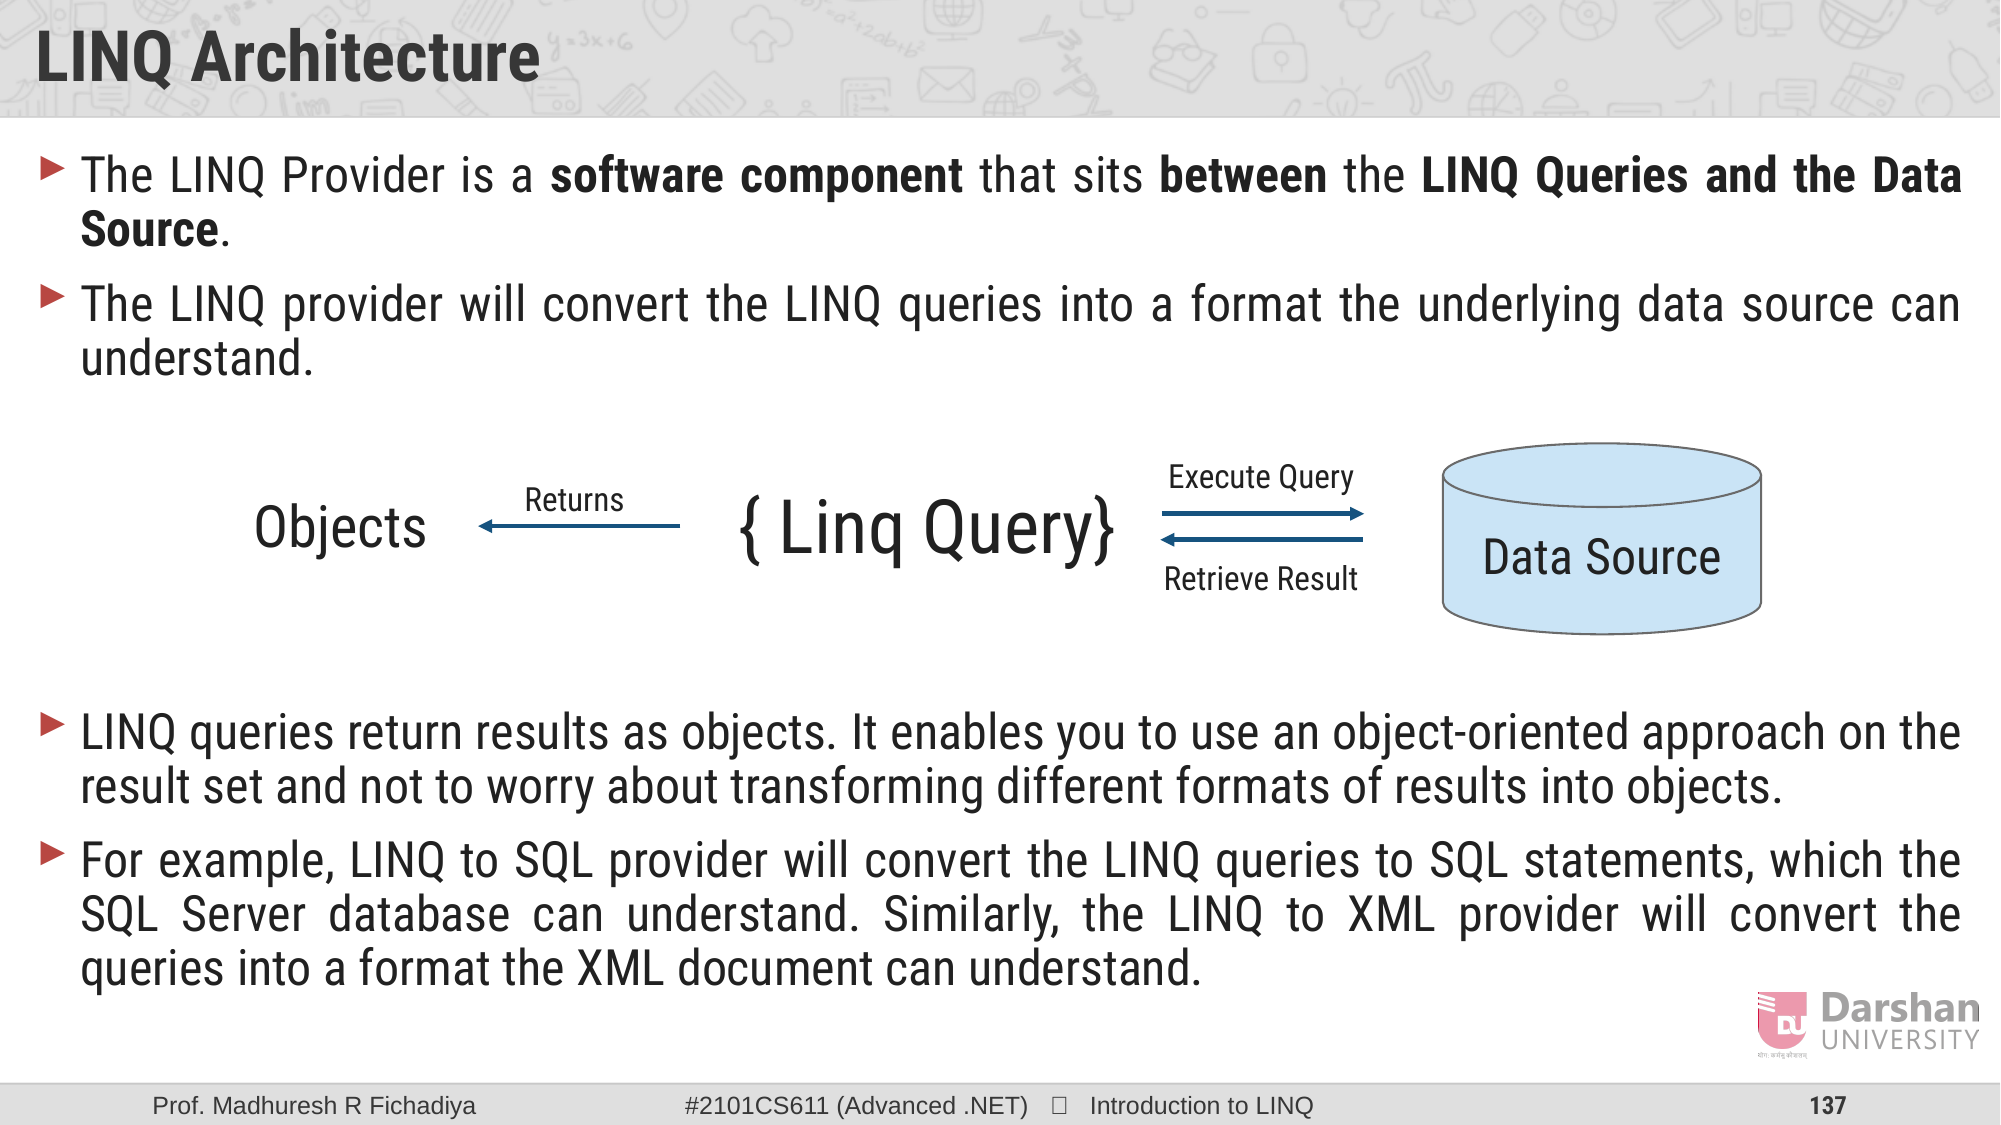

# LINQ Architecture
The LINQ Provider is a software component that sits between the LINQ Queries and the Data Source.
The LINQ provider will convert the LINQ queries into a format the underlying data source can understand.

LINQ queries return results as objects. It enables you to use an object-oriented approach on the result set and not to worry about transforming different formats of results into objects.
For example, LINQ to SQL provider will convert the LINQ queries to SQL statements, which the SQL Server database can understand. Similarly, the LINQ to XML provider will convert the queries into a format the XML document can understand.
Data Source
Execute Query
Returns
{ Linq Query}
Objects
Retrieve Result